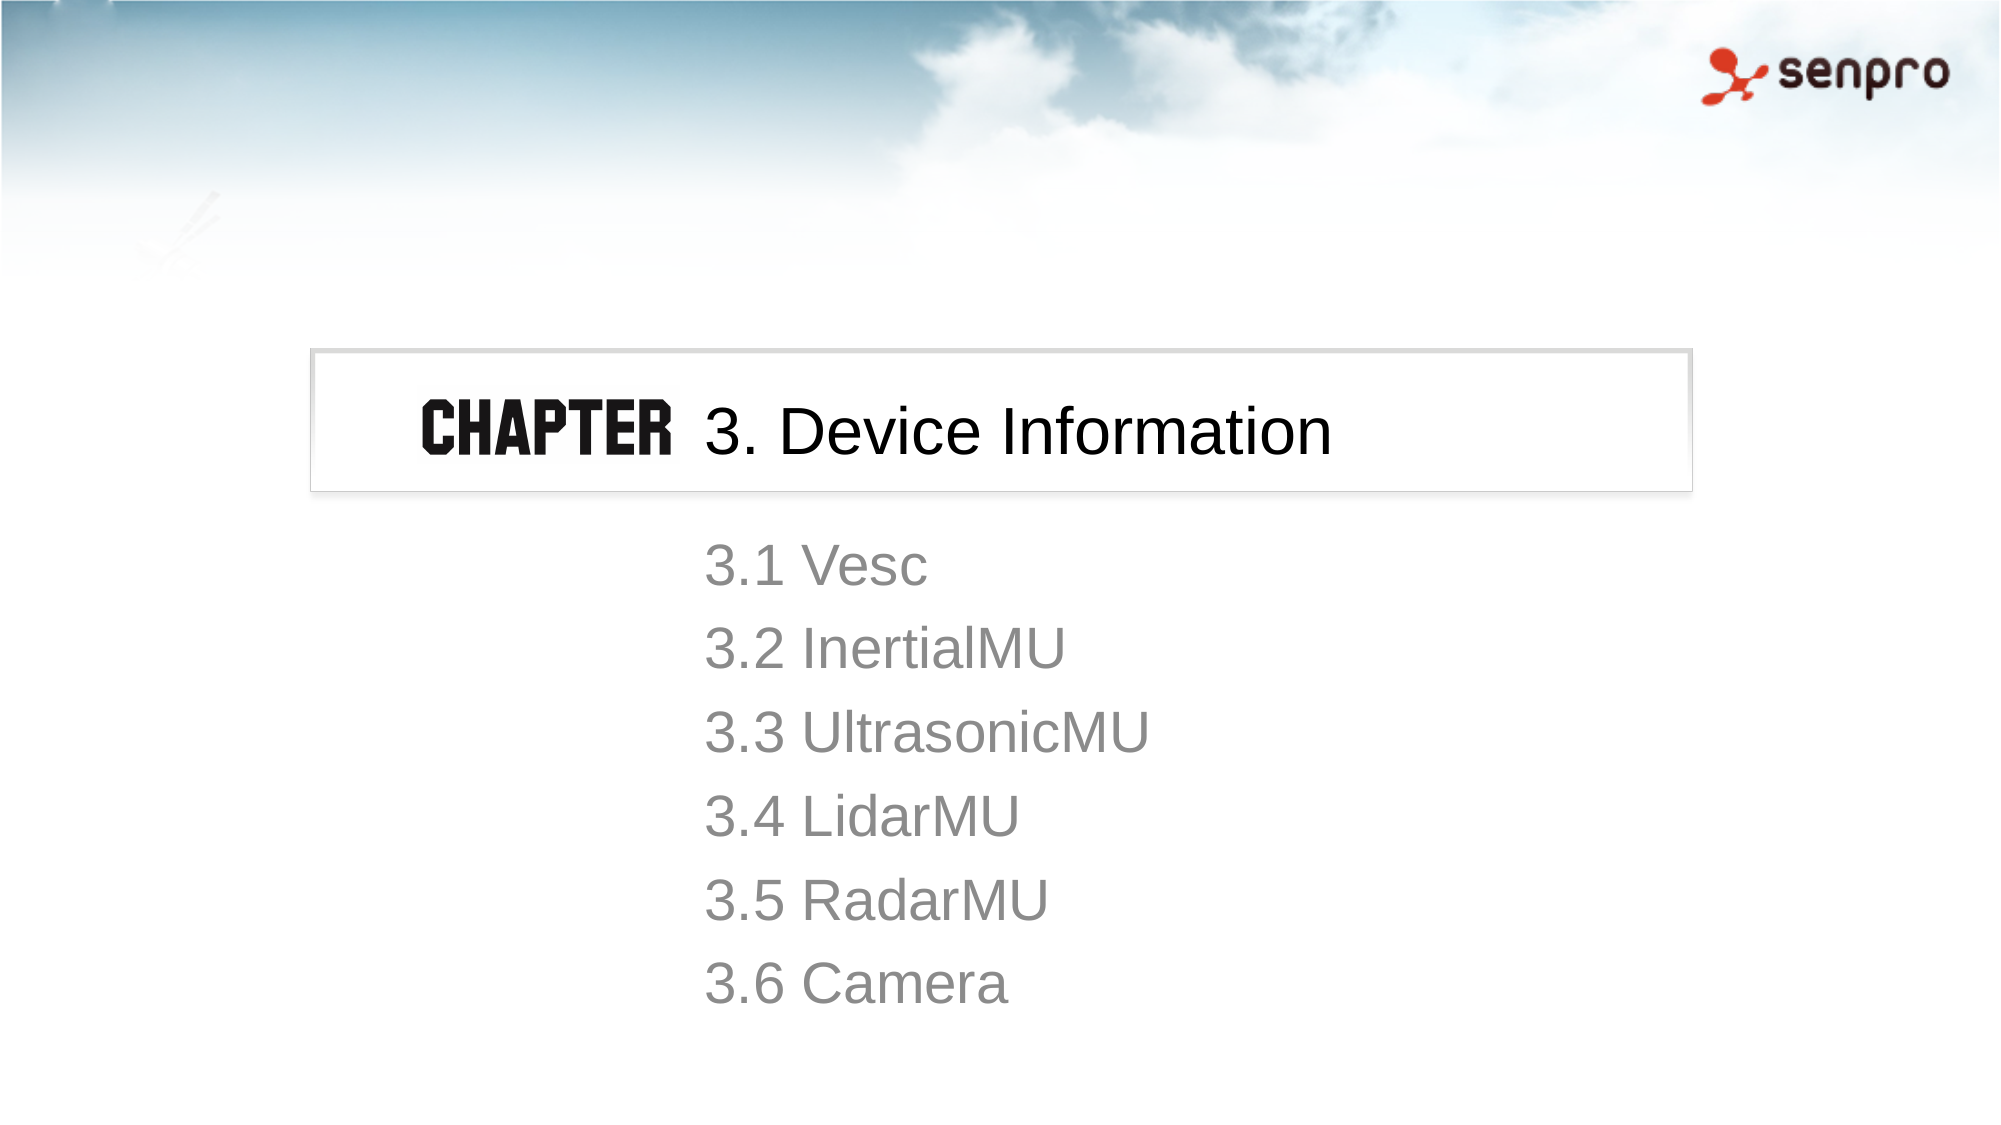

# 3. Device Information
3.1 Vesc
3.2 InertialMU
3.3 UltrasonicMU
3.4 LidarMU
3.5 RadarMU
3.6 Camera